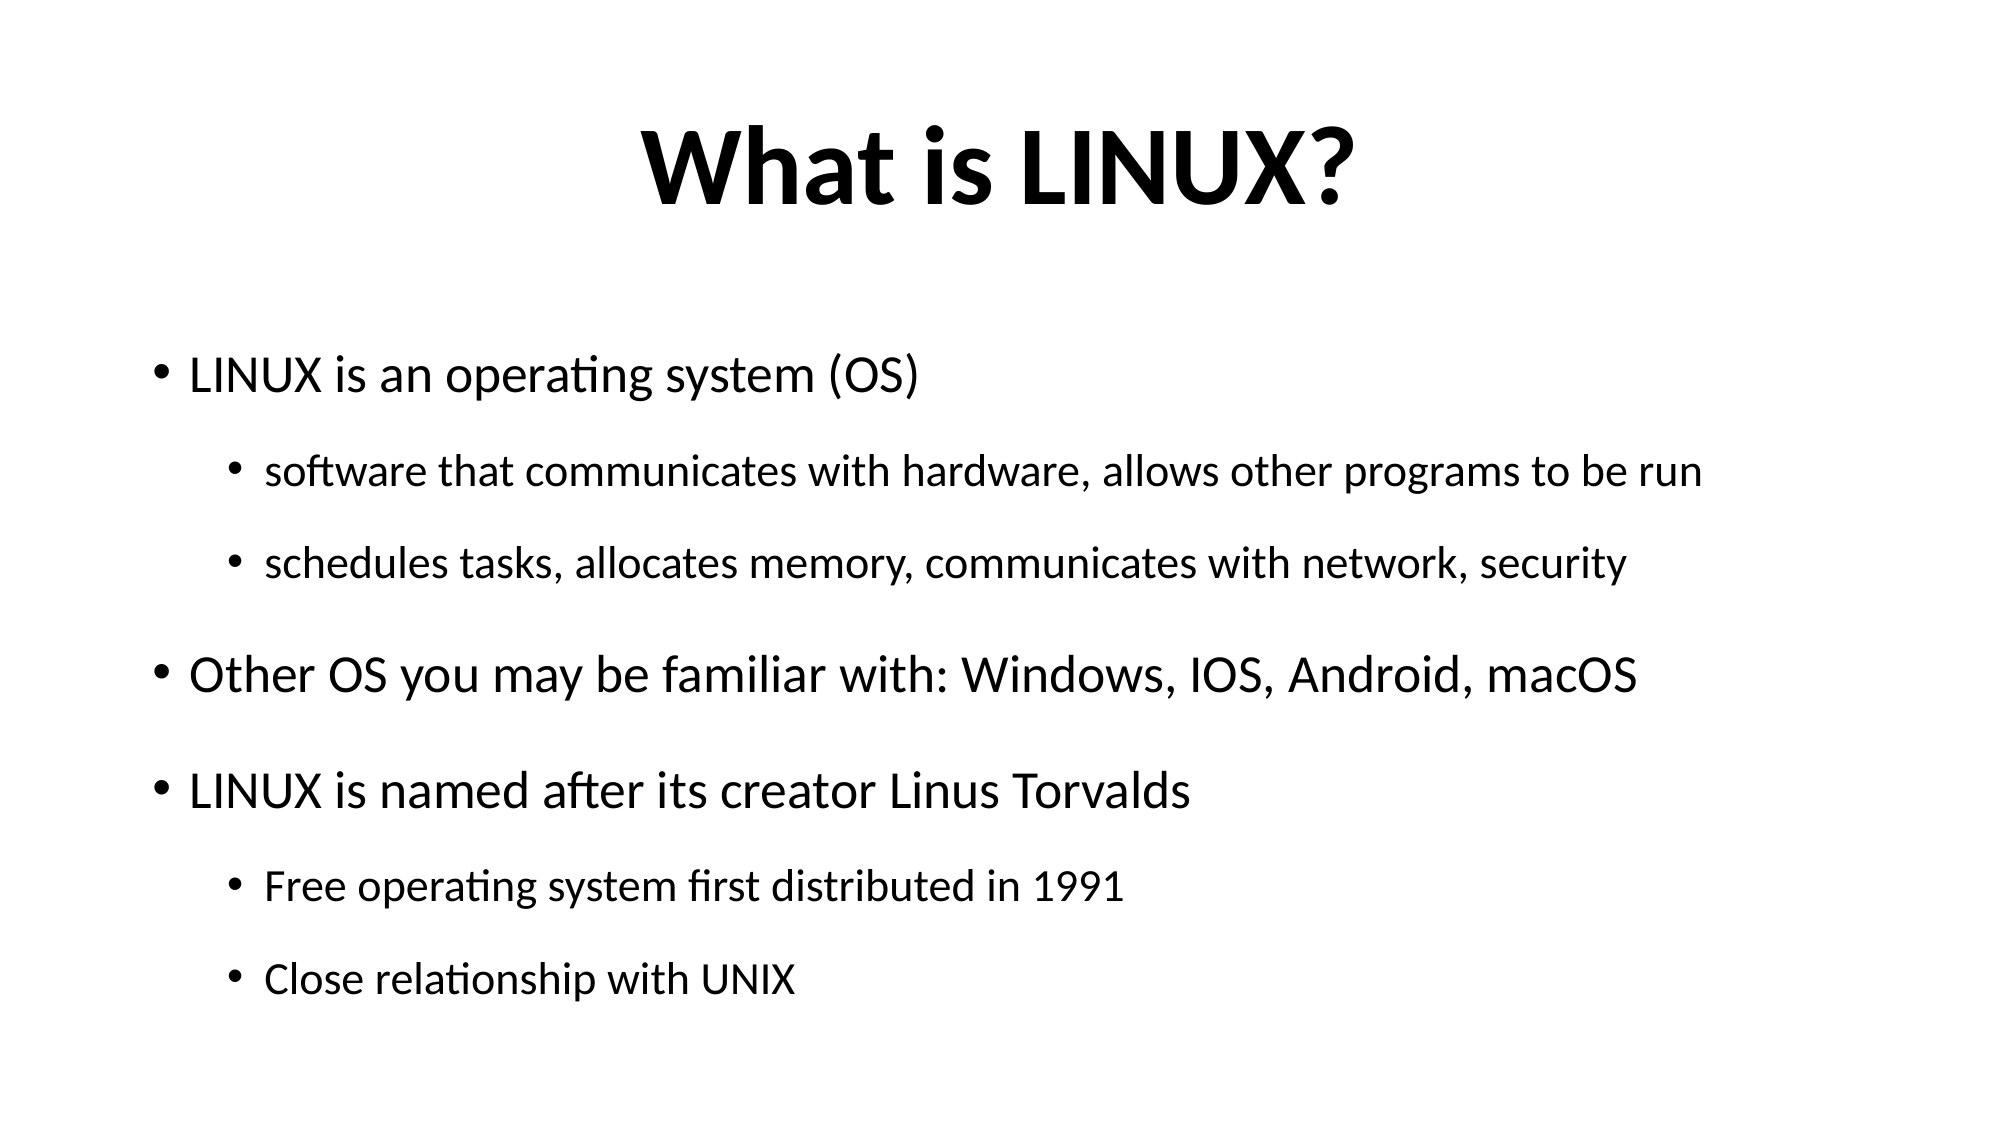

# What is LINUX?
LINUX is an operating system (OS)
software that communicates with hardware, allows other programs to be run
schedules tasks, allocates memory, communicates with network, security
Other OS you may be familiar with: Windows, IOS, Android, macOS
LINUX is named after its creator Linus Torvalds
Free operating system first distributed in 1991
Close relationship with UNIX